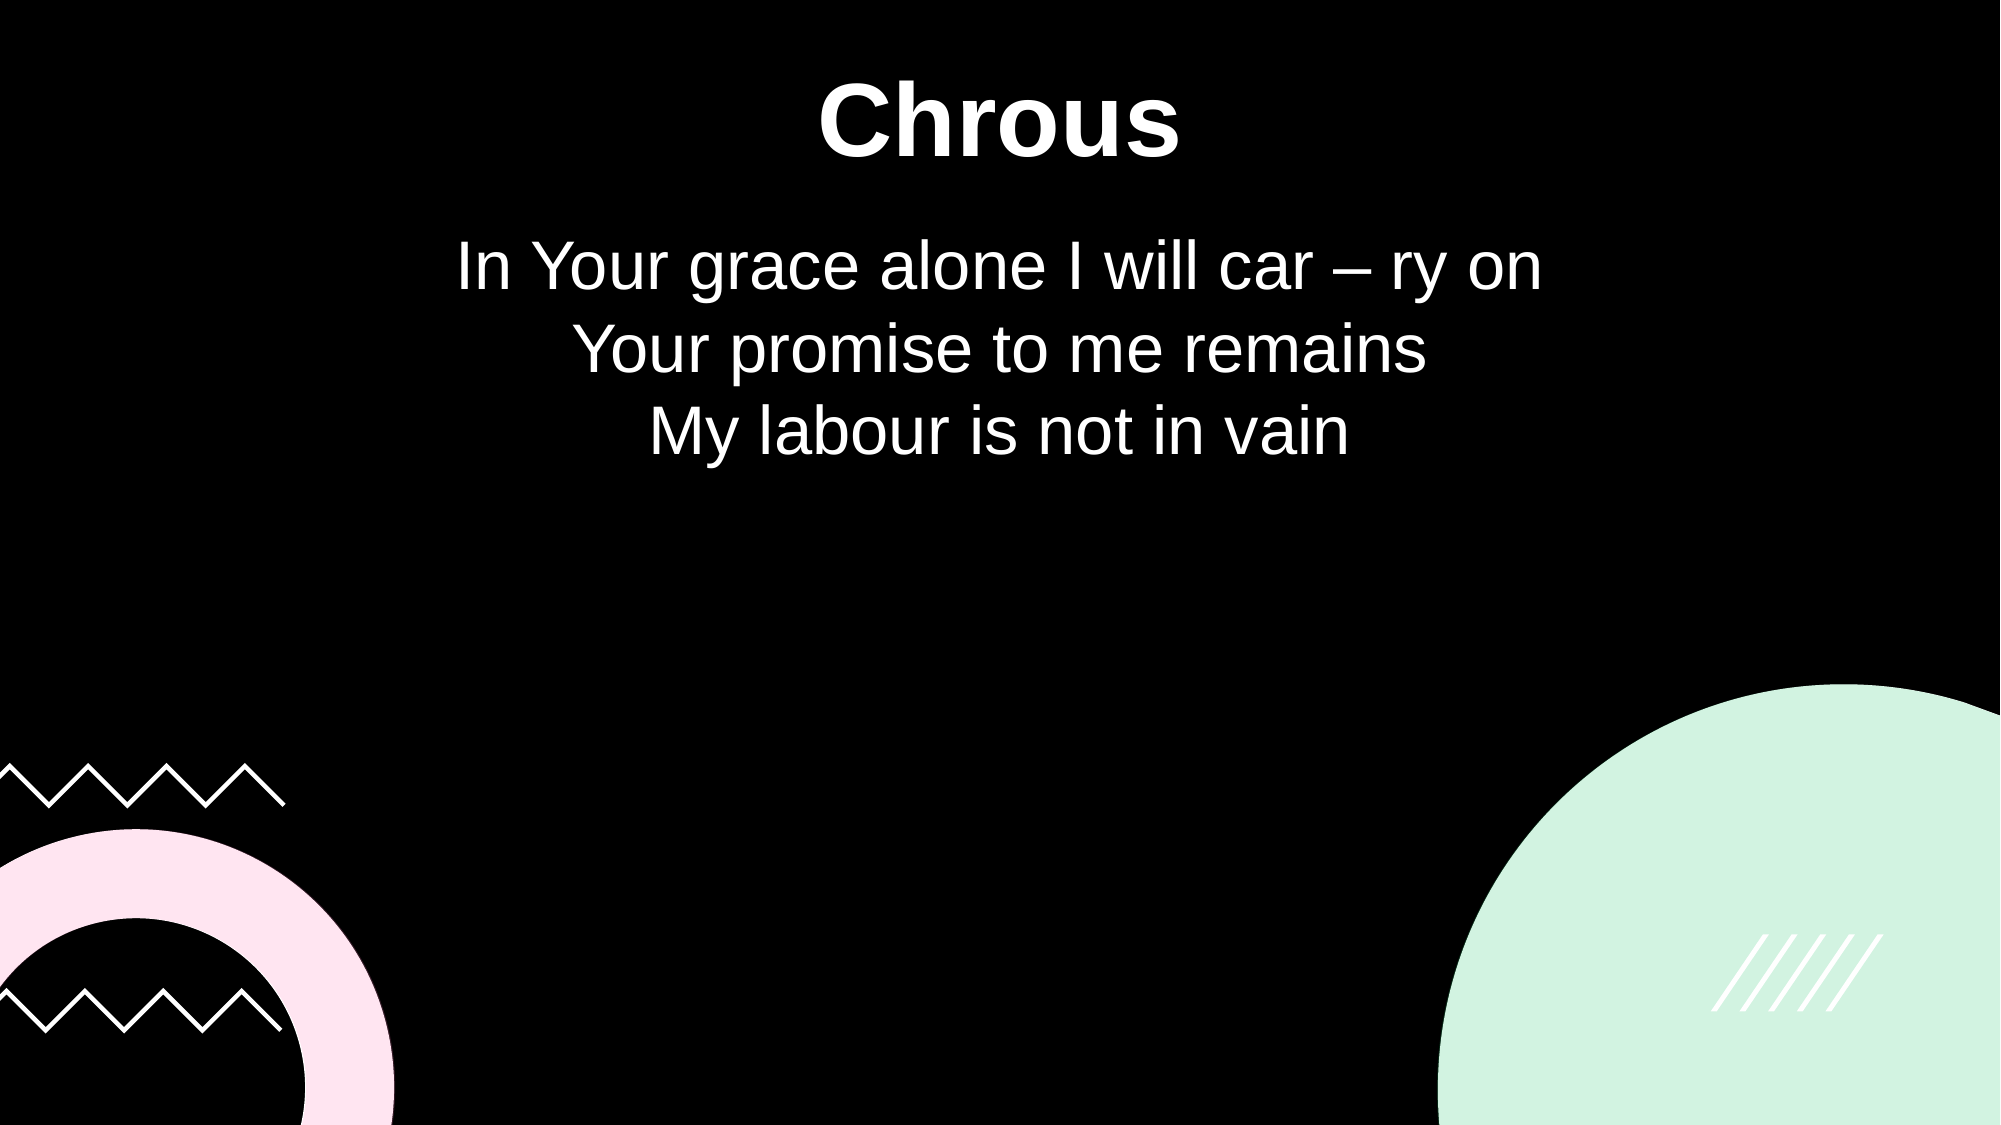

Chrous
In Your grace alone I will car – ry on
Your promise to me remains
My labour is not in vain